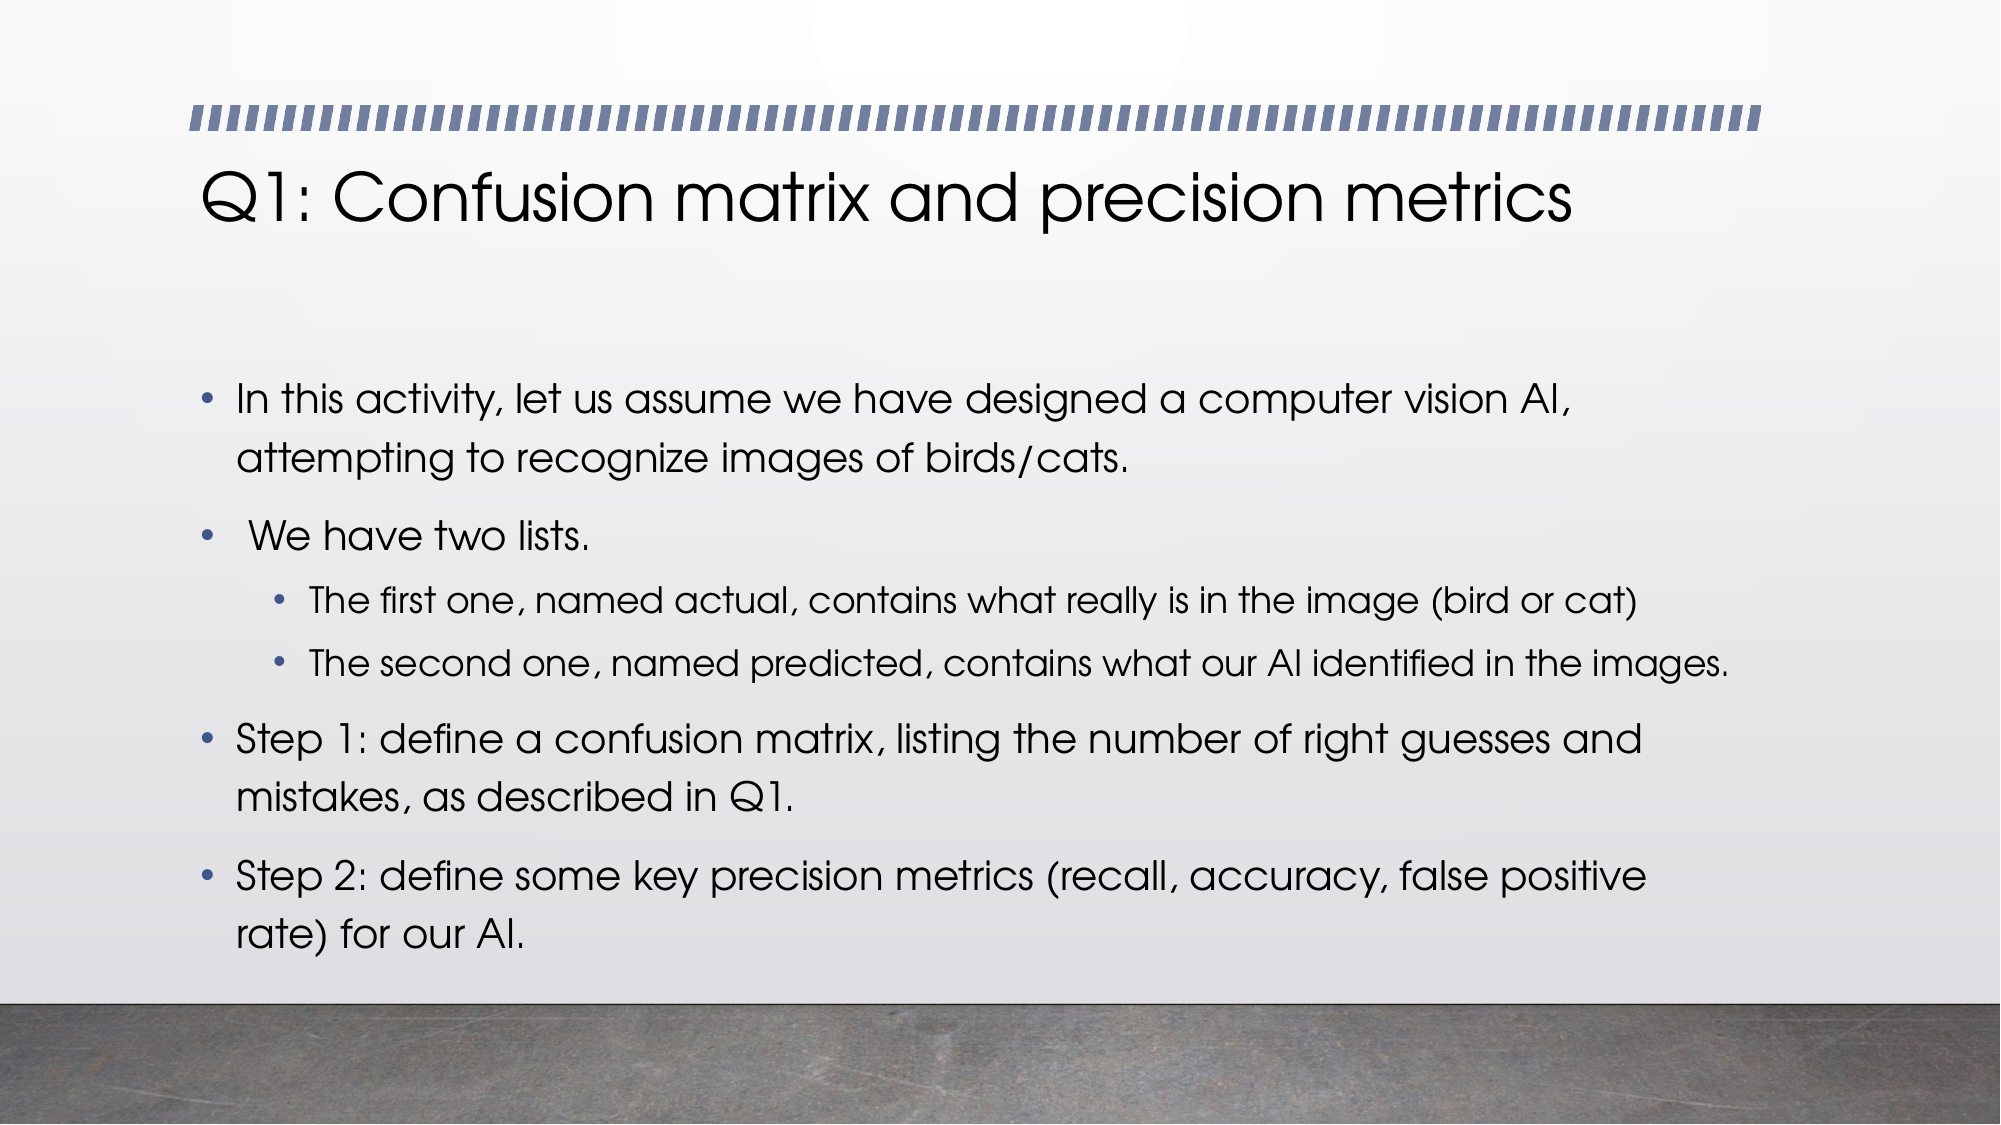

# Q1: Confusion matrix and precision metrics
In this activity, let us assume we have designed a computer vision AI, attempting to recognize images of birds/cats.
 We have two lists.
The first one, named actual, contains what really is in the image (bird or cat)
The second one, named predicted, contains what our AI identified in the images.
Step 1: define a confusion matrix, listing the number of right guesses and mistakes, as described in Q1.
Step 2: define some key precision metrics (recall, accuracy, false positive rate) for our AI.